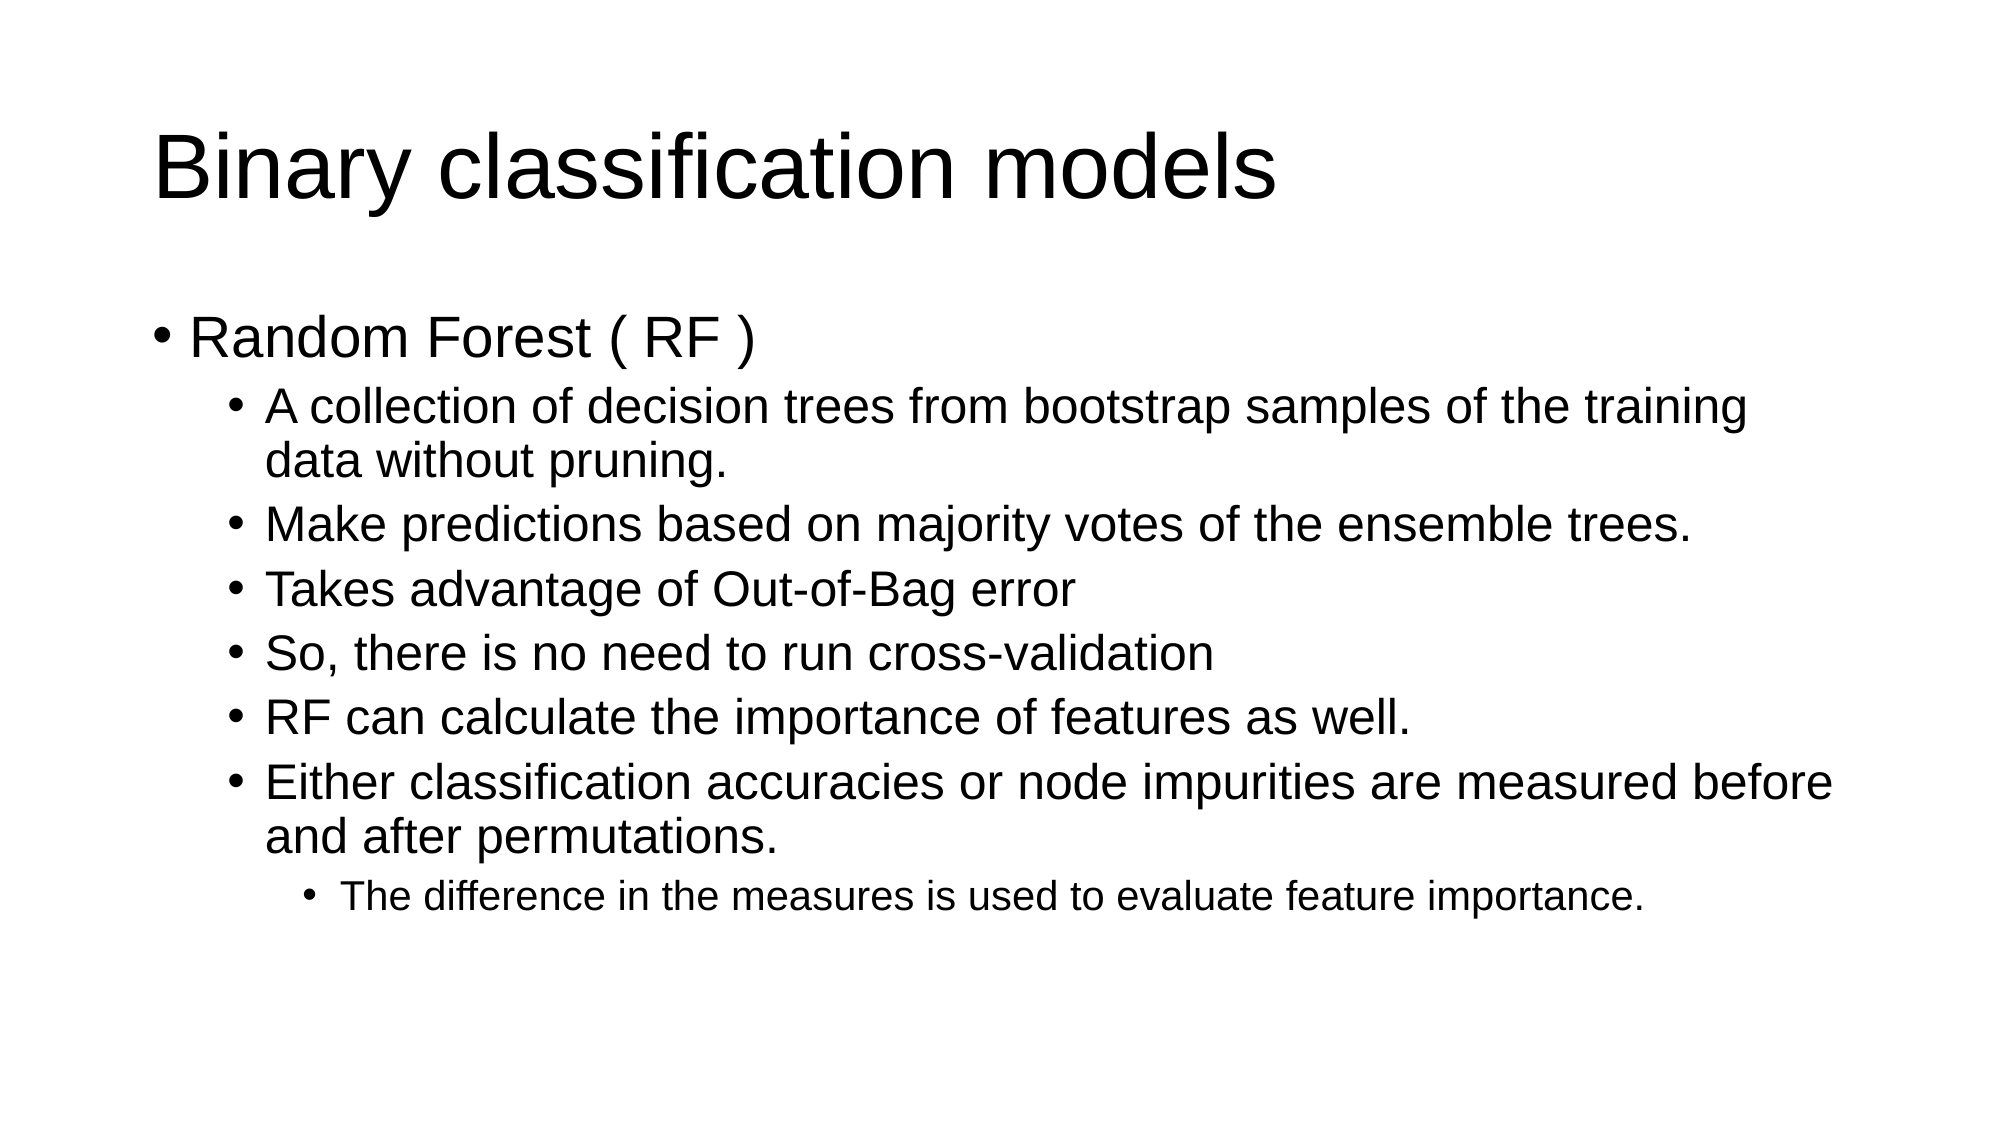

# Binary classification models
Random Forest ( RF )
A collection of decision trees from bootstrap samples of the training data without pruning.
Make predictions based on majority votes of the ensemble trees.
Takes advantage of Out-of-Bag error
So, there is no need to run cross-validation
RF can calculate the importance of features as well.
Either classification accuracies or node impurities are measured before and after permutations.
The difference in the measures is used to evaluate feature importance.